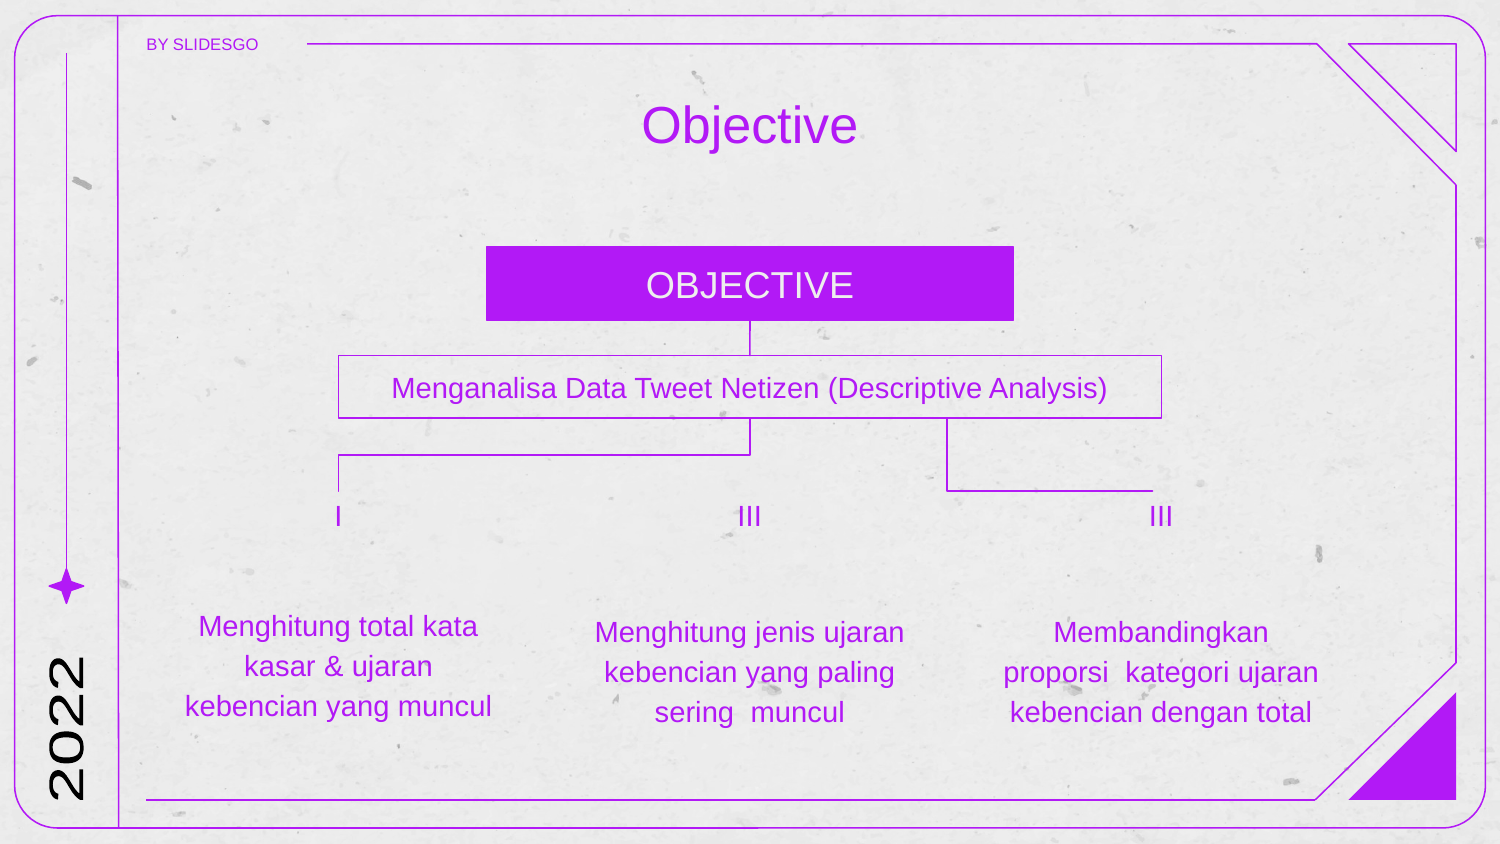

BY SLIDESGO
# Objective
OBJECTIVE
Menganalisa Data Tweet Netizen (Descriptive Analysis)
I
III
III
Menghitung jenis ujaran kebencian yang paling sering  muncul
Membandingkan proporsi  kategori ujaran kebencian dengan total
Menghitung total kata kasar & ujaran kebencian yang muncul

2022